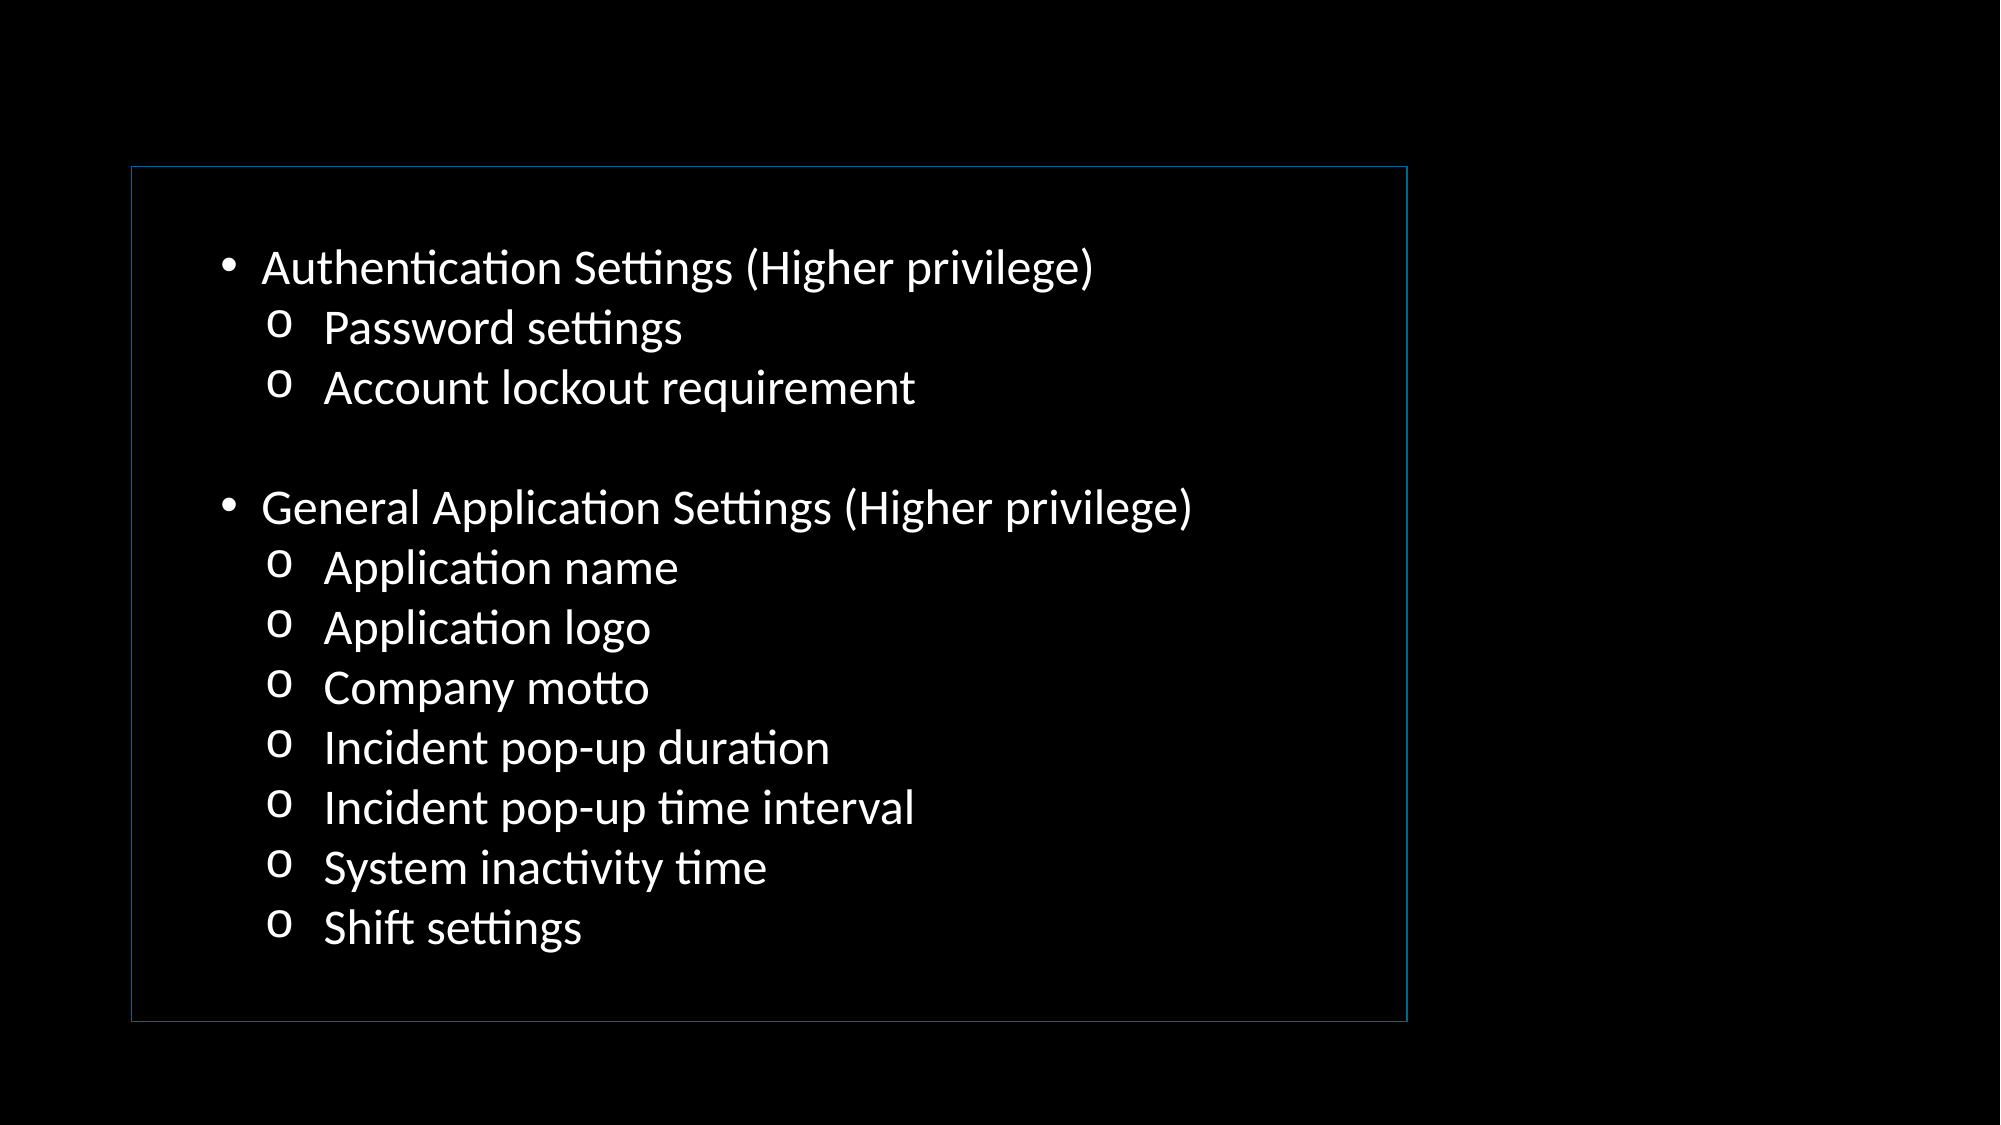

Authentication Settings (Higher privilege)
Password settings
Account lockout requirement

General Application Settings (Higher privilege)
Application name
Application logo
Company motto
Incident pop-up duration
Incident pop-up time interval
System inactivity time
Shift settings